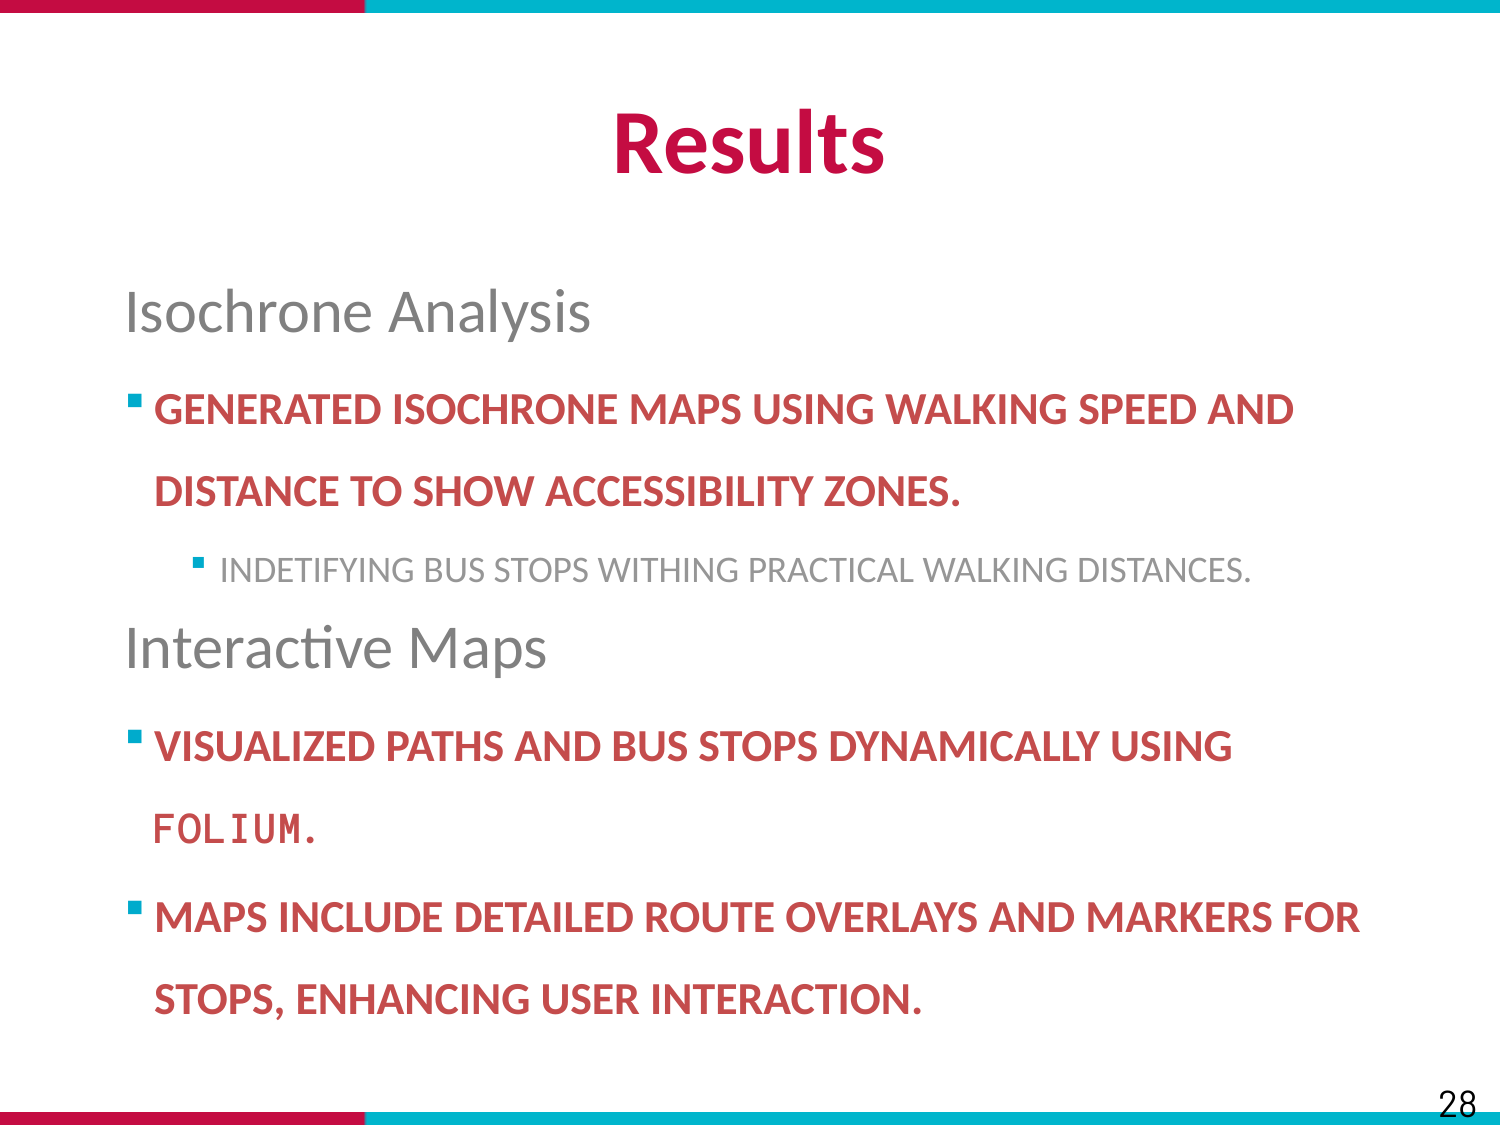

# Results
Isochrone Analysis
Generated isochrone maps using walking speed and distance to show accessibility zones.
Indetifying bus stops withing practical walking distances.
Interactive Maps
Visualized paths and bus stops dynamically using folium.
Maps include detailed route overlays and markers for stops, enhancing user interaction.

28